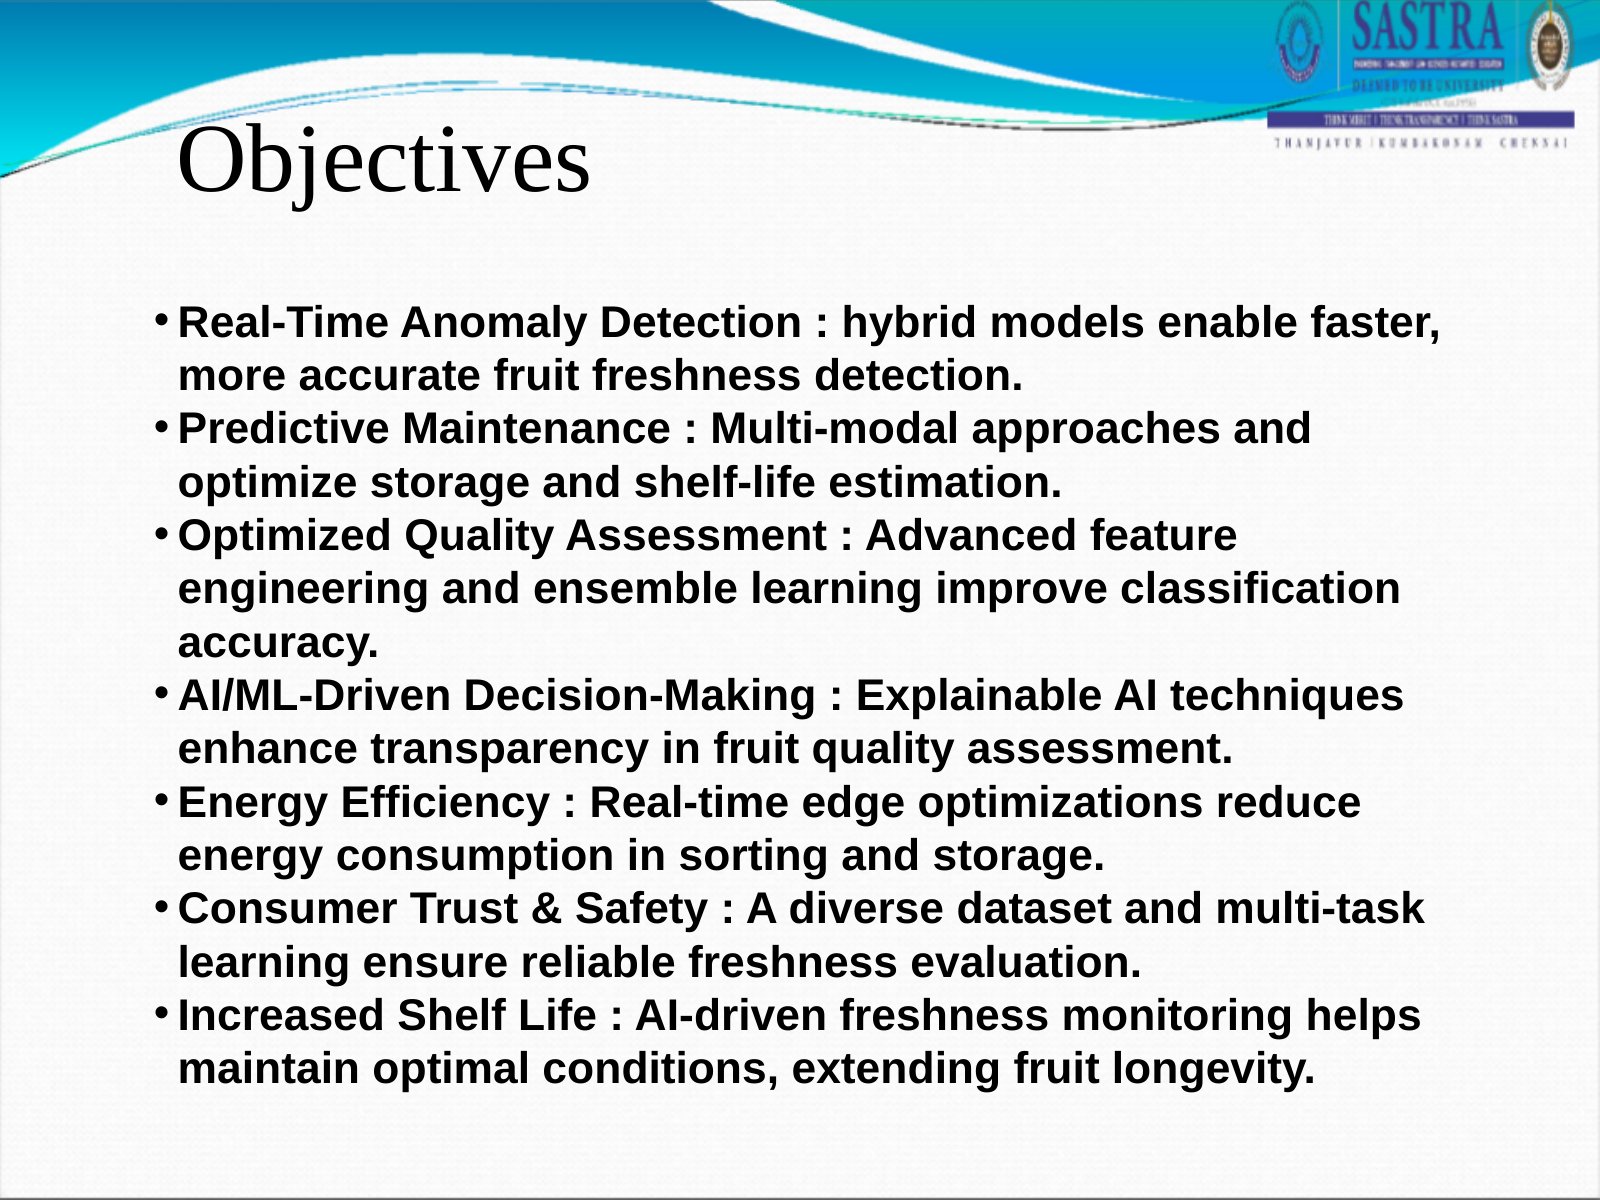

Objectives

Real-Time Anomaly Detection : hybrid models enable faster, more accurate fruit freshness detection.
Predictive Maintenance : Multi-modal approaches and optimize storage and shelf-life estimation.
Optimized Quality Assessment : Advanced feature engineering and ensemble learning improve classification accuracy.
AI/ML-Driven Decision-Making : Explainable AI techniques enhance transparency in fruit quality assessment.
Energy Efficiency : Real-time edge optimizations reduce energy consumption in sorting and storage.
Consumer Trust & Safety : A diverse dataset and multi-task learning ensure reliable freshness evaluation.
Increased Shelf Life : AI-driven freshness monitoring helps maintain optimal conditions, extending fruit longevity.